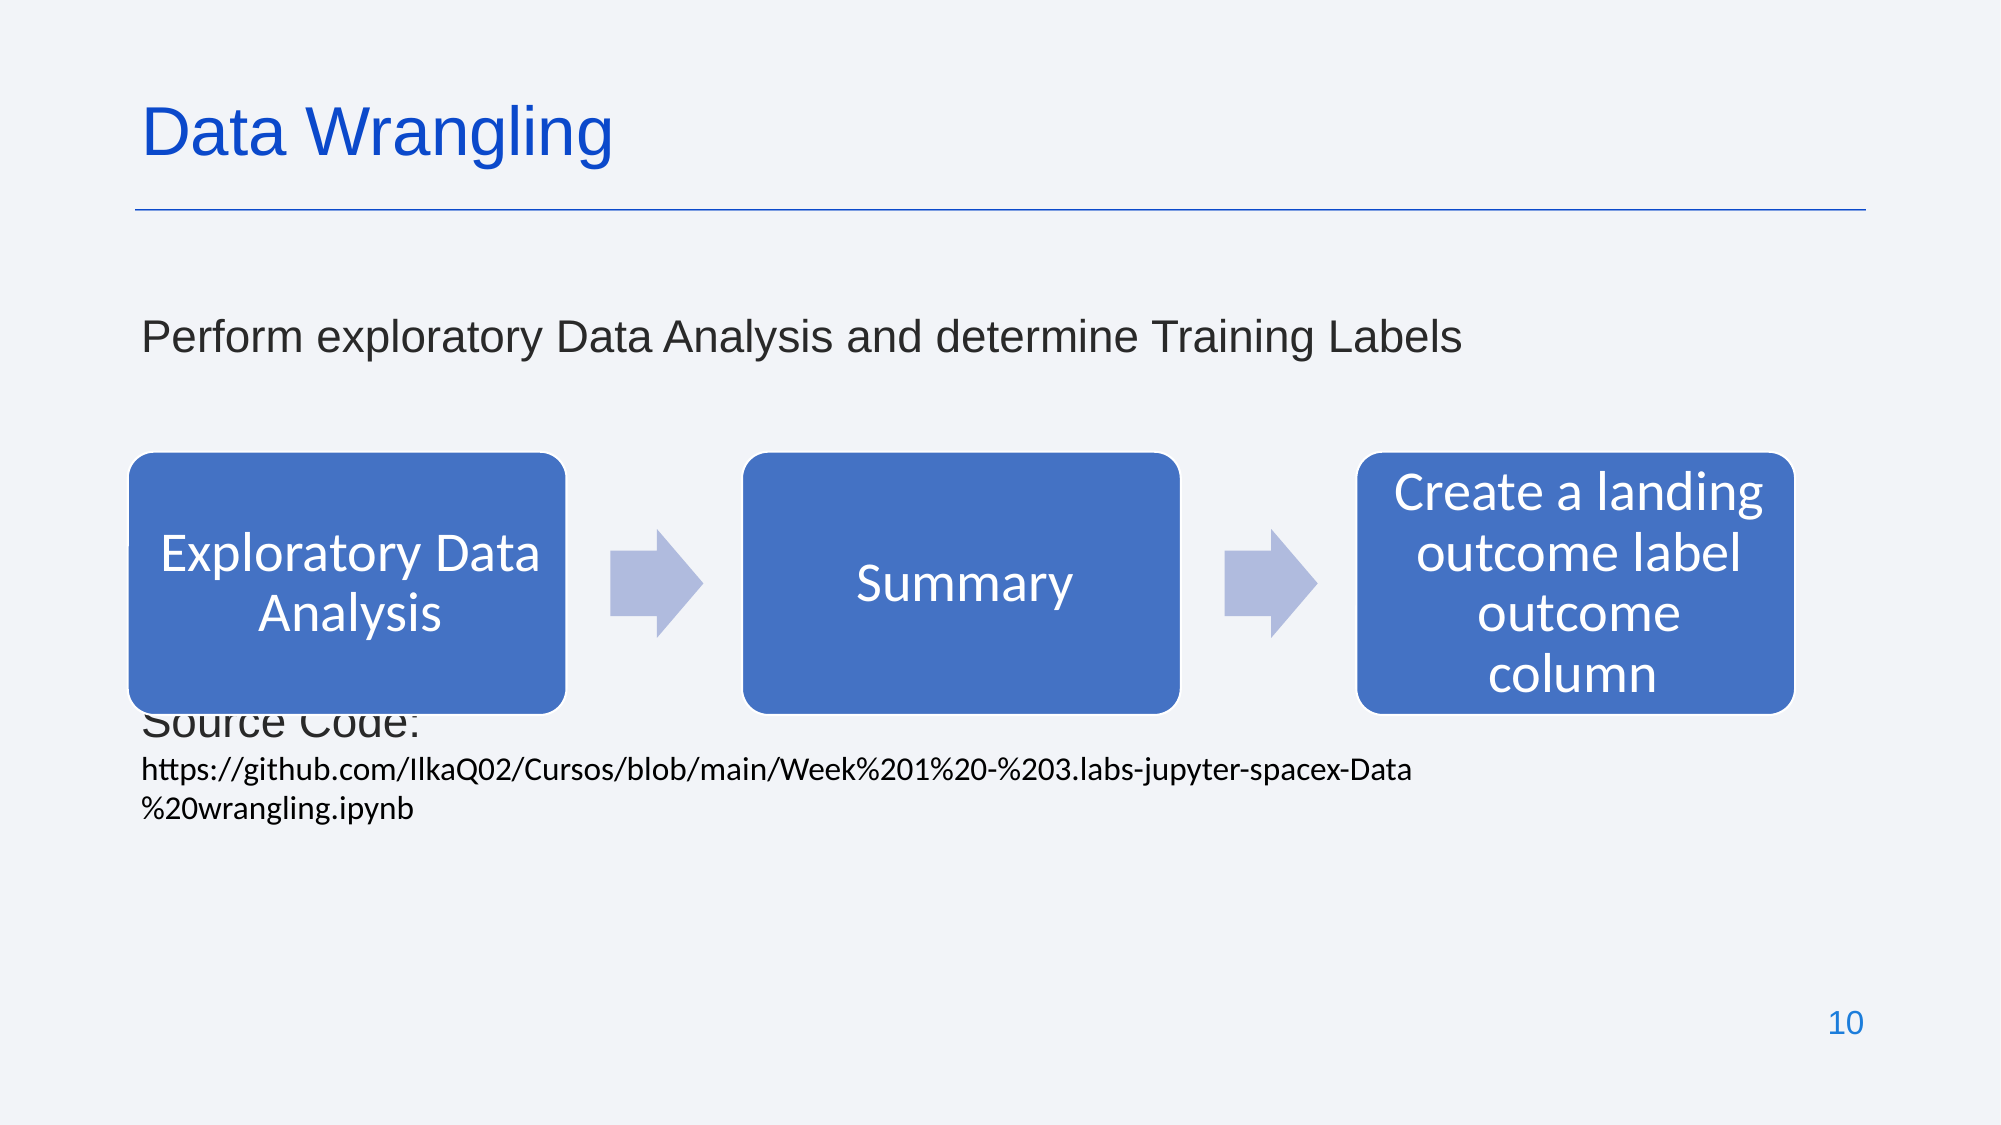

Data Wrangling
Perform exploratory Data Analysis and determine Training Labels

Source Code:
https://github.com/IlkaQ02/Cursos/blob/main/Week%201%20-%203.labs-jupyter-spacex-Data%20wrangling.ipynb

Exploratory Data Analysis

Summary

Create a landing outcome label outcome column
10